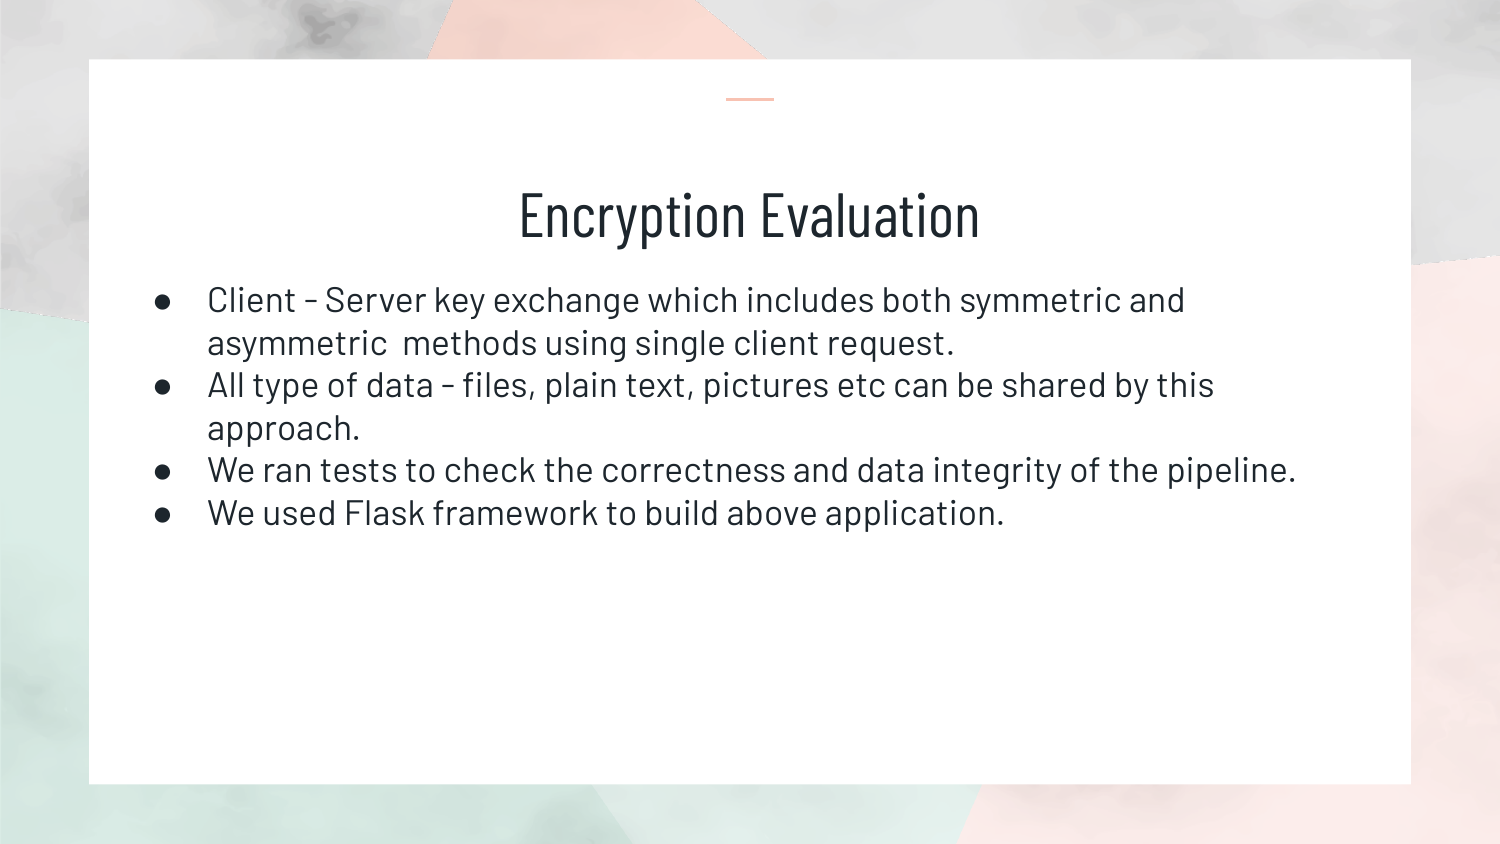

# Encryption Evaluation
Client - Server key exchange which includes both symmetric and asymmetric  methods using single client request.
All type of data - files, plain text, pictures etc can be shared by this approach.
We ran tests to check the correctness and data integrity of the pipeline.
We used Flask framework to build above application.